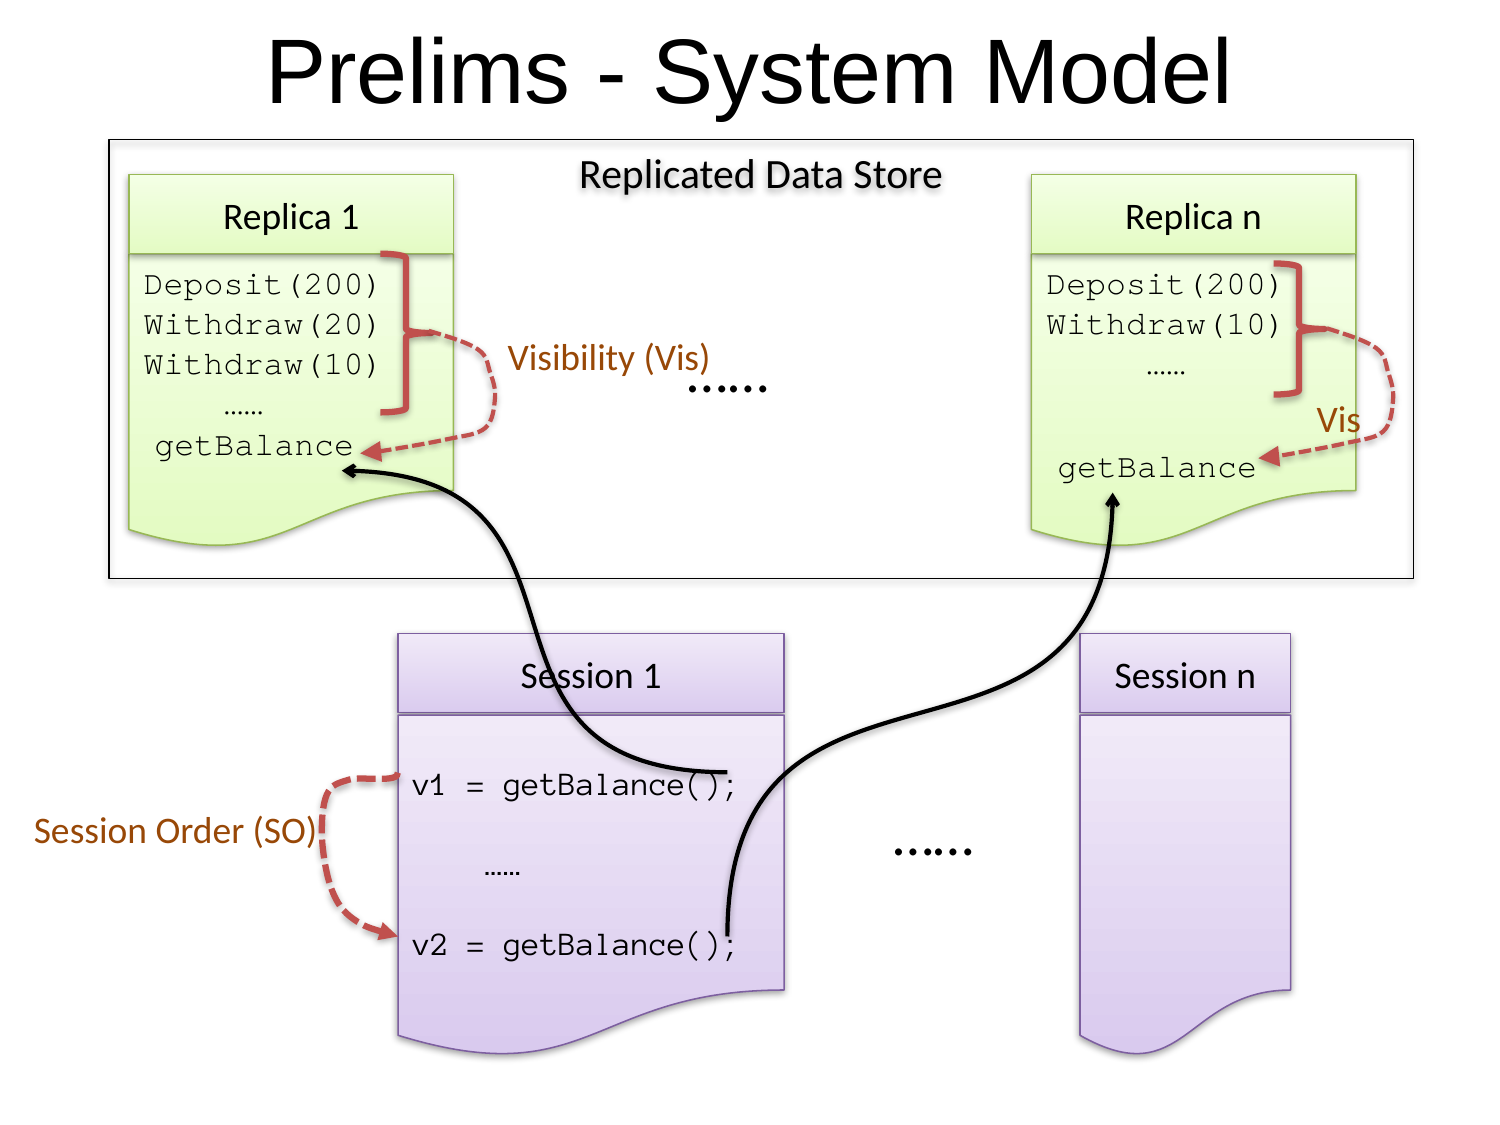

# Prelims - System Model
Replicated Data Store
Replica 1
Replica n

Deposit(200)
Withdraw(10)
     ……

Deposit(200)
Withdraw(20)
Withdraw(10)
    ……

Visibility (Vis)
……

Vis
getBalance
getBalance
Session 1
v1 = getBalance();
    ……
v2 = getBalance();
Session n

……
Session Order (SO)